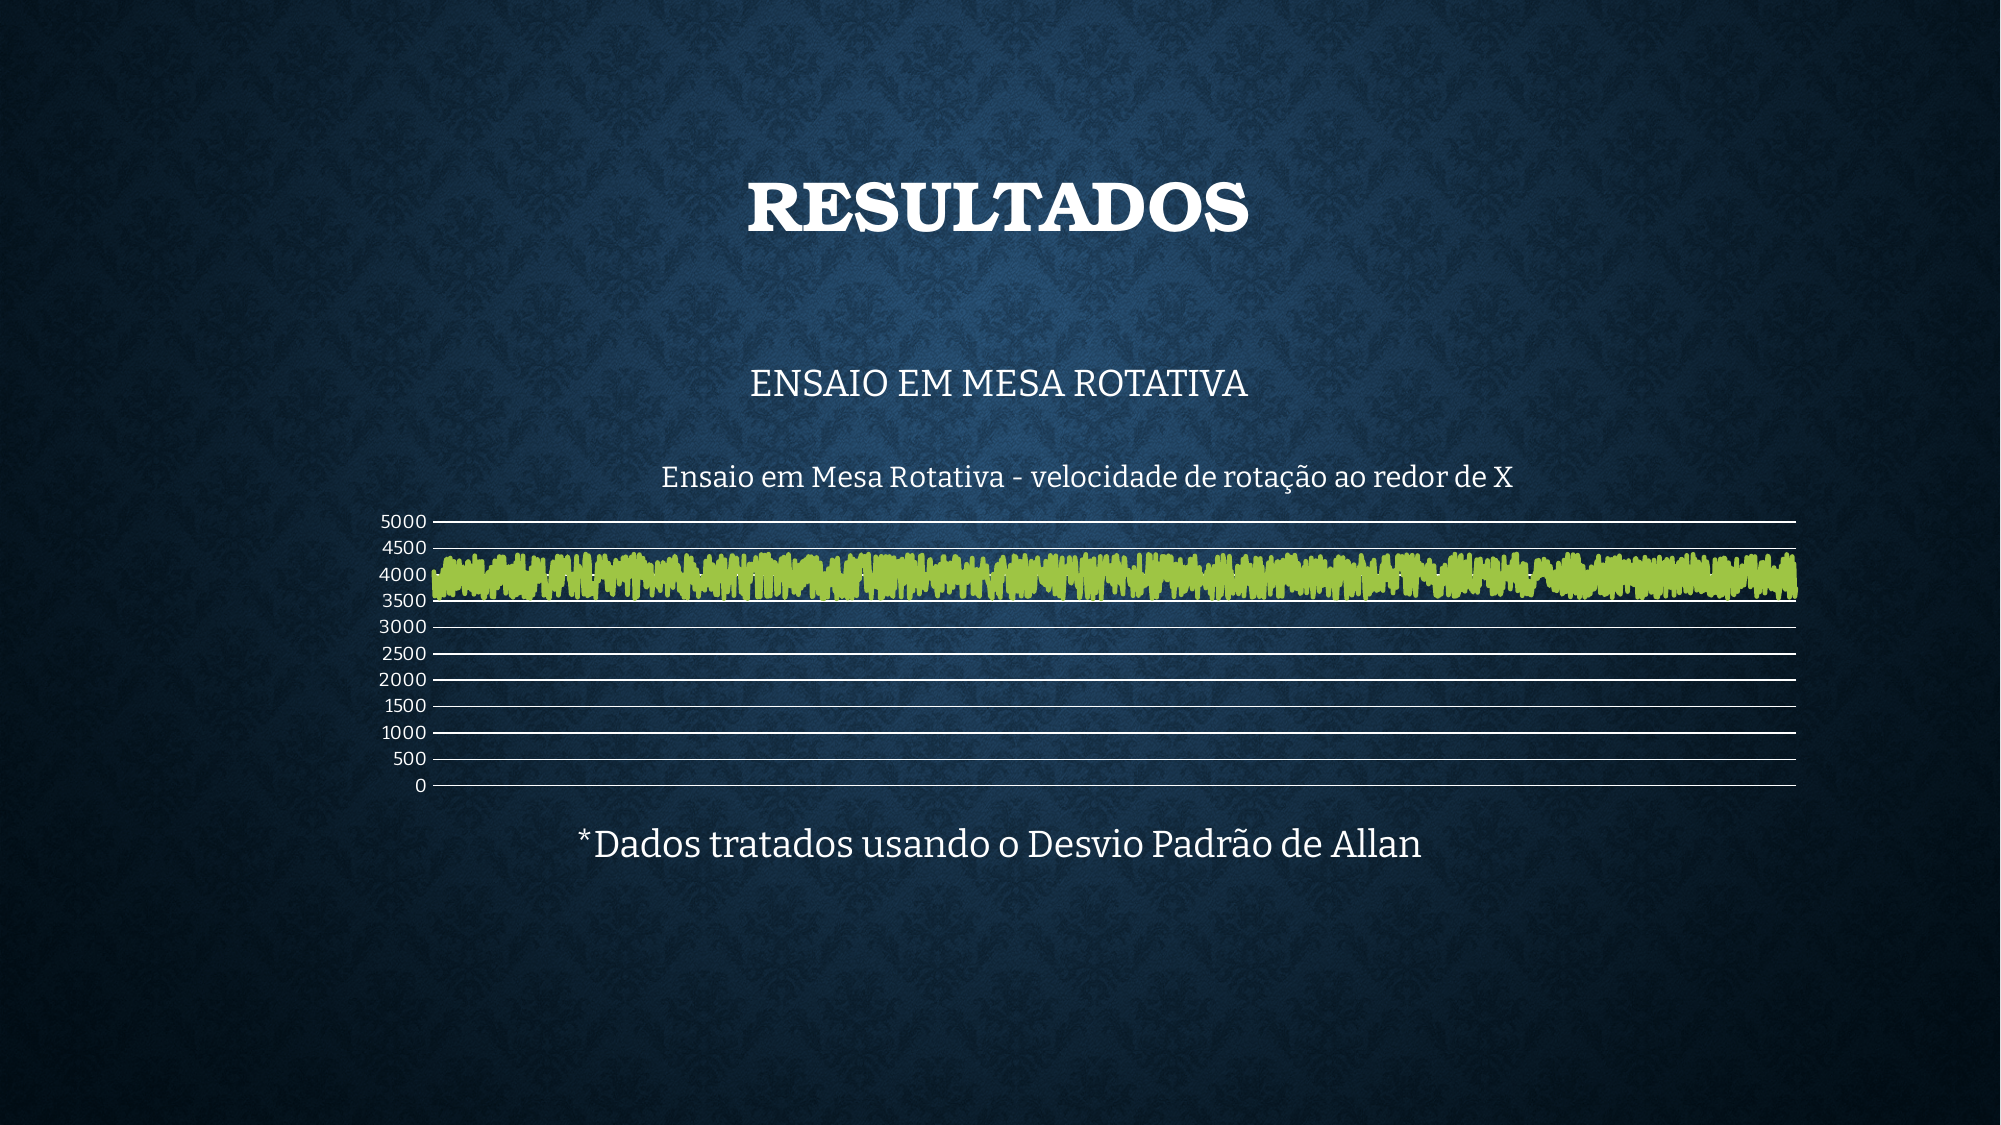

# RESULTADOS
ENSAIO EM MESA ROTATIVA

### Chart: Ensaio em Mesa Rotativa - velocidade de rotação ao redor de X

| Category |  |
|---|---|
*Dados tratados usando o Desvio Padrão de Allan